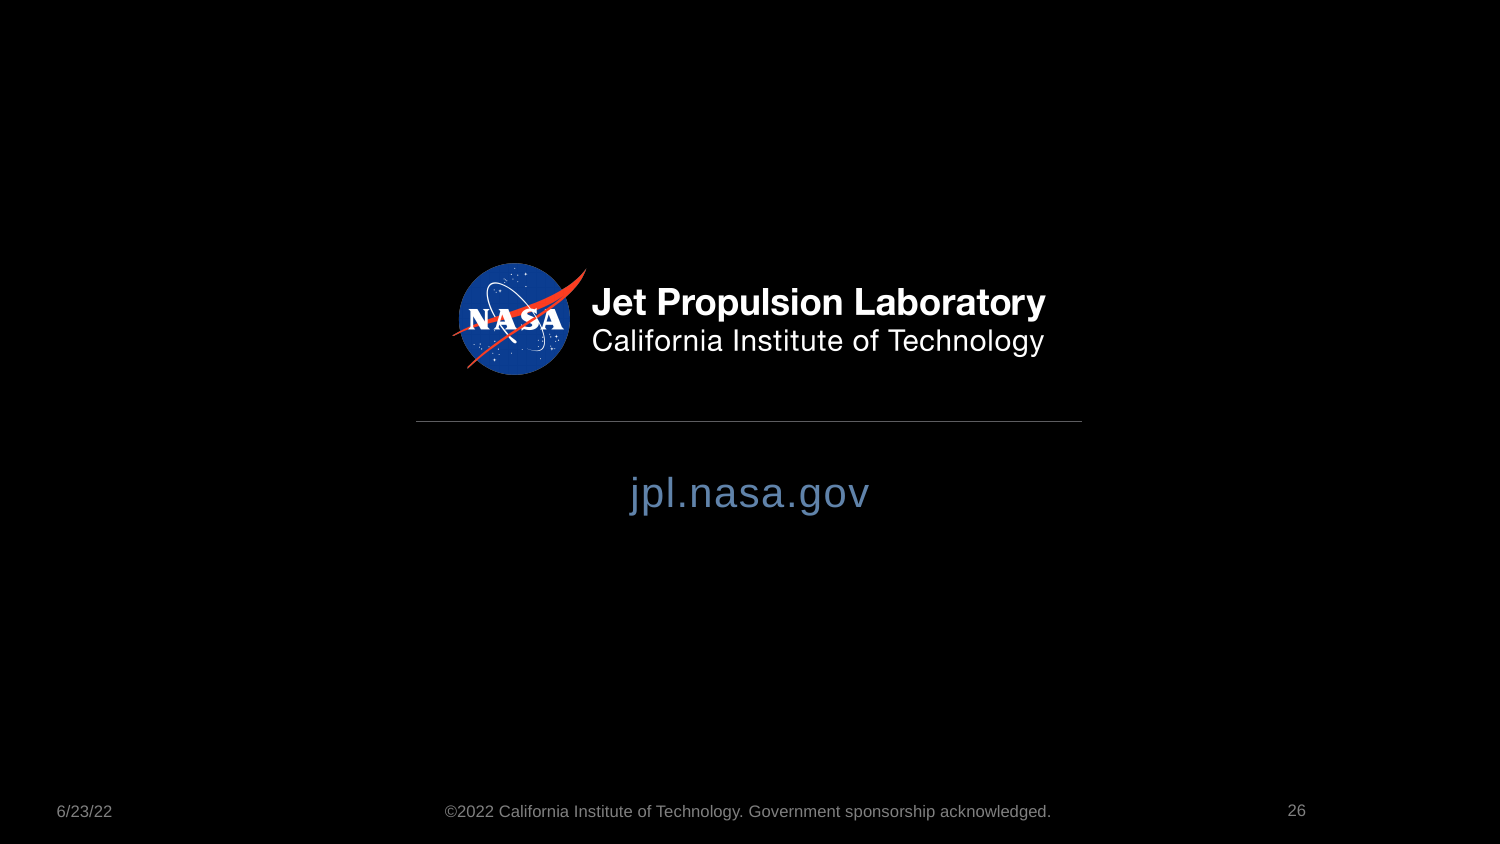

6/23/22
©2022 California Institute of Technology. Government sponsorship acknowledged.
26